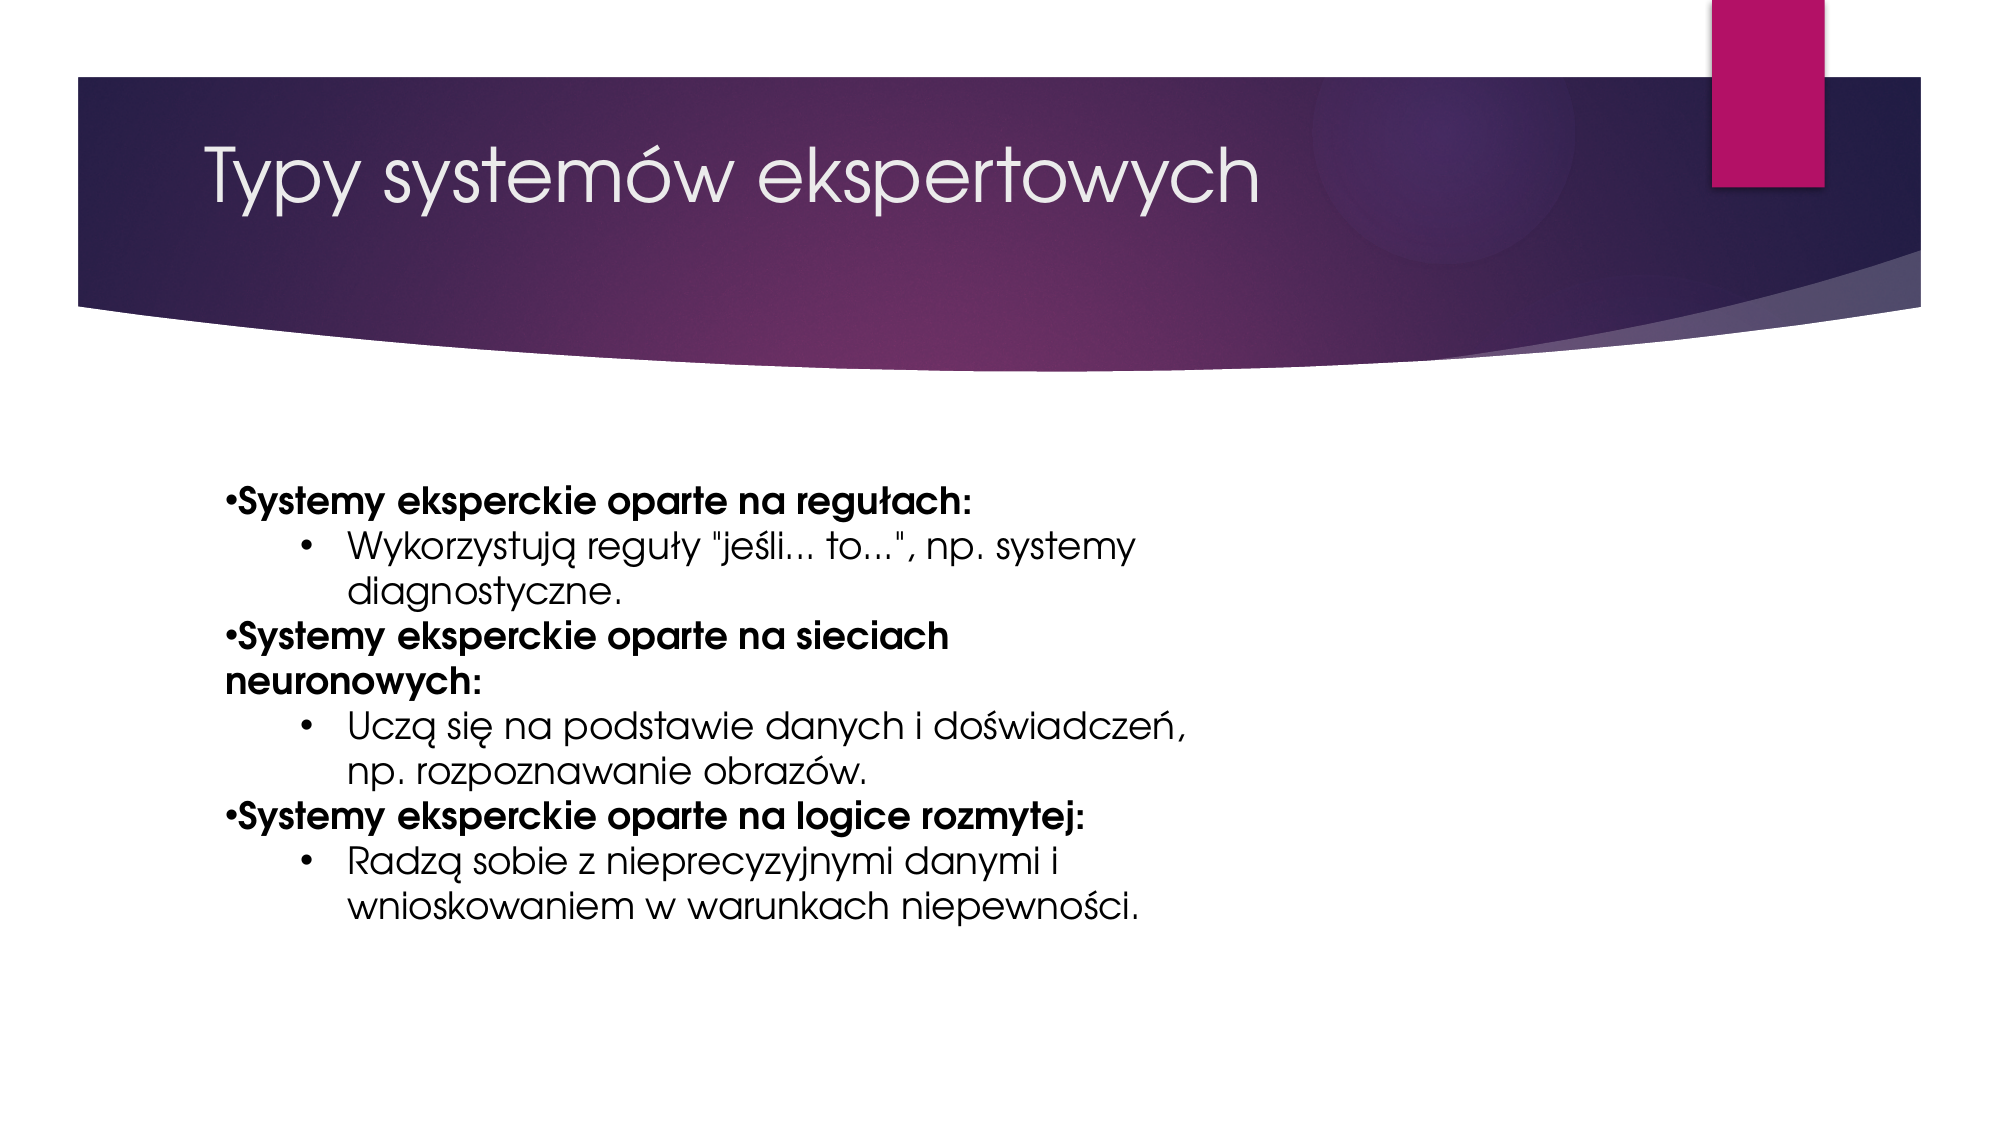

# Typy systemów ekspertowych
Systemy eksperckie oparte na regułach:
Wykorzystują reguły "jeśli... to...", np. systemy diagnostyczne.
Systemy eksperckie oparte na sieciach neuronowych:
Uczą się na podstawie danych i doświadczeń, np. rozpoznawanie obrazów.
Systemy eksperckie oparte na logice rozmytej:
Radzą sobie z nieprecyzyjnymi danymi i wnioskowaniem w warunkach niepewności.